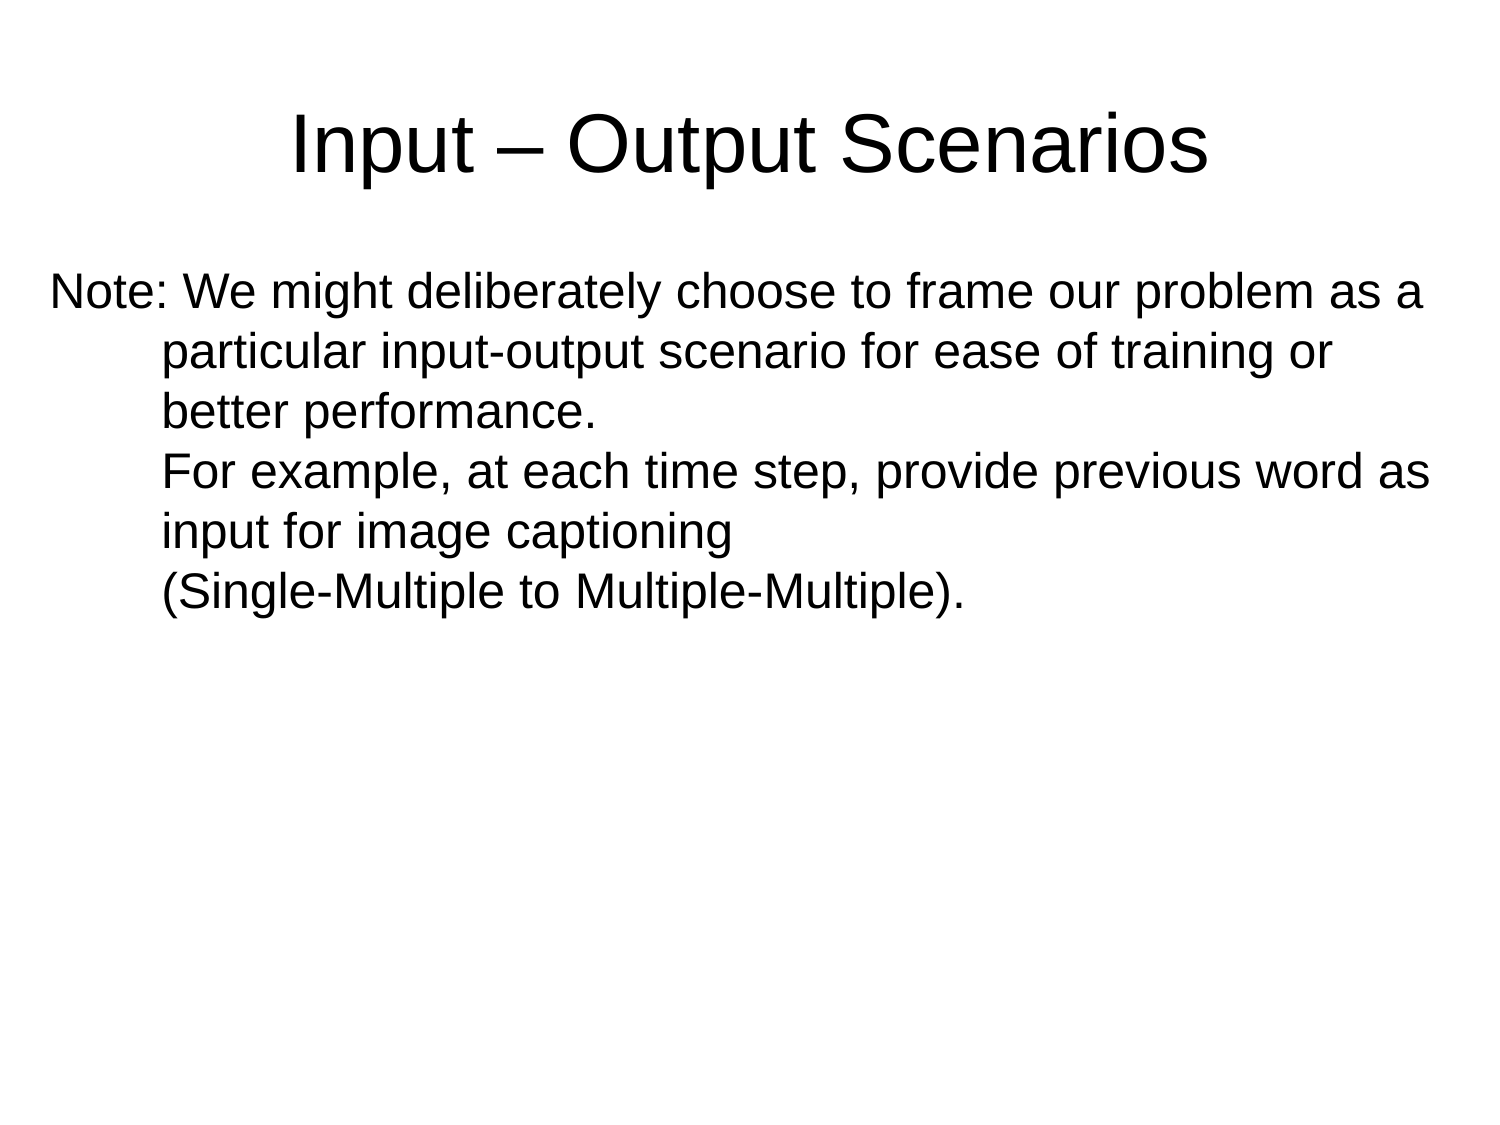

# Input – Output Scenarios
Note: We might deliberately choose to frame our problem as a
        particular input-output scenario for ease of training or
        better performance.
        For example, at each time step, provide previous word as
        input for image captioning
        (Single-Multiple to Multiple-Multiple).